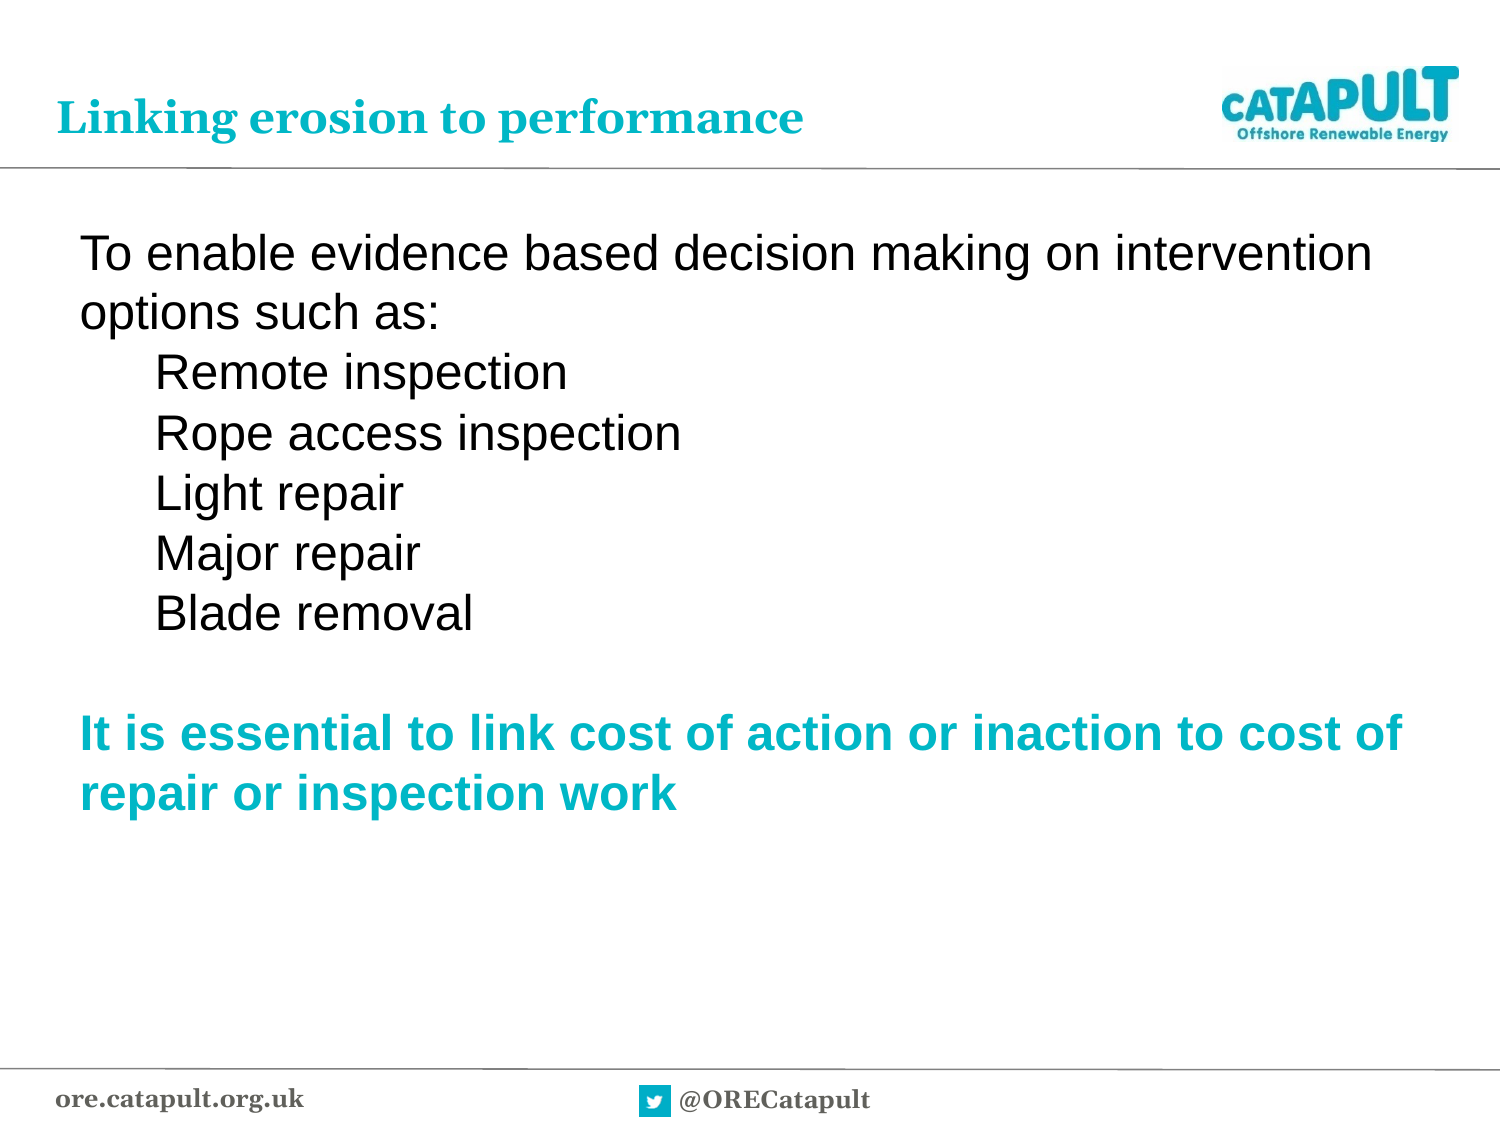

# Linking erosion to performance
To enable evidence based decision making on intervention options such as:
Remote inspection
Rope access inspection
Light repair
Major repair
Blade removal

It is essential to link cost of action or inaction to cost of repair or inspection work